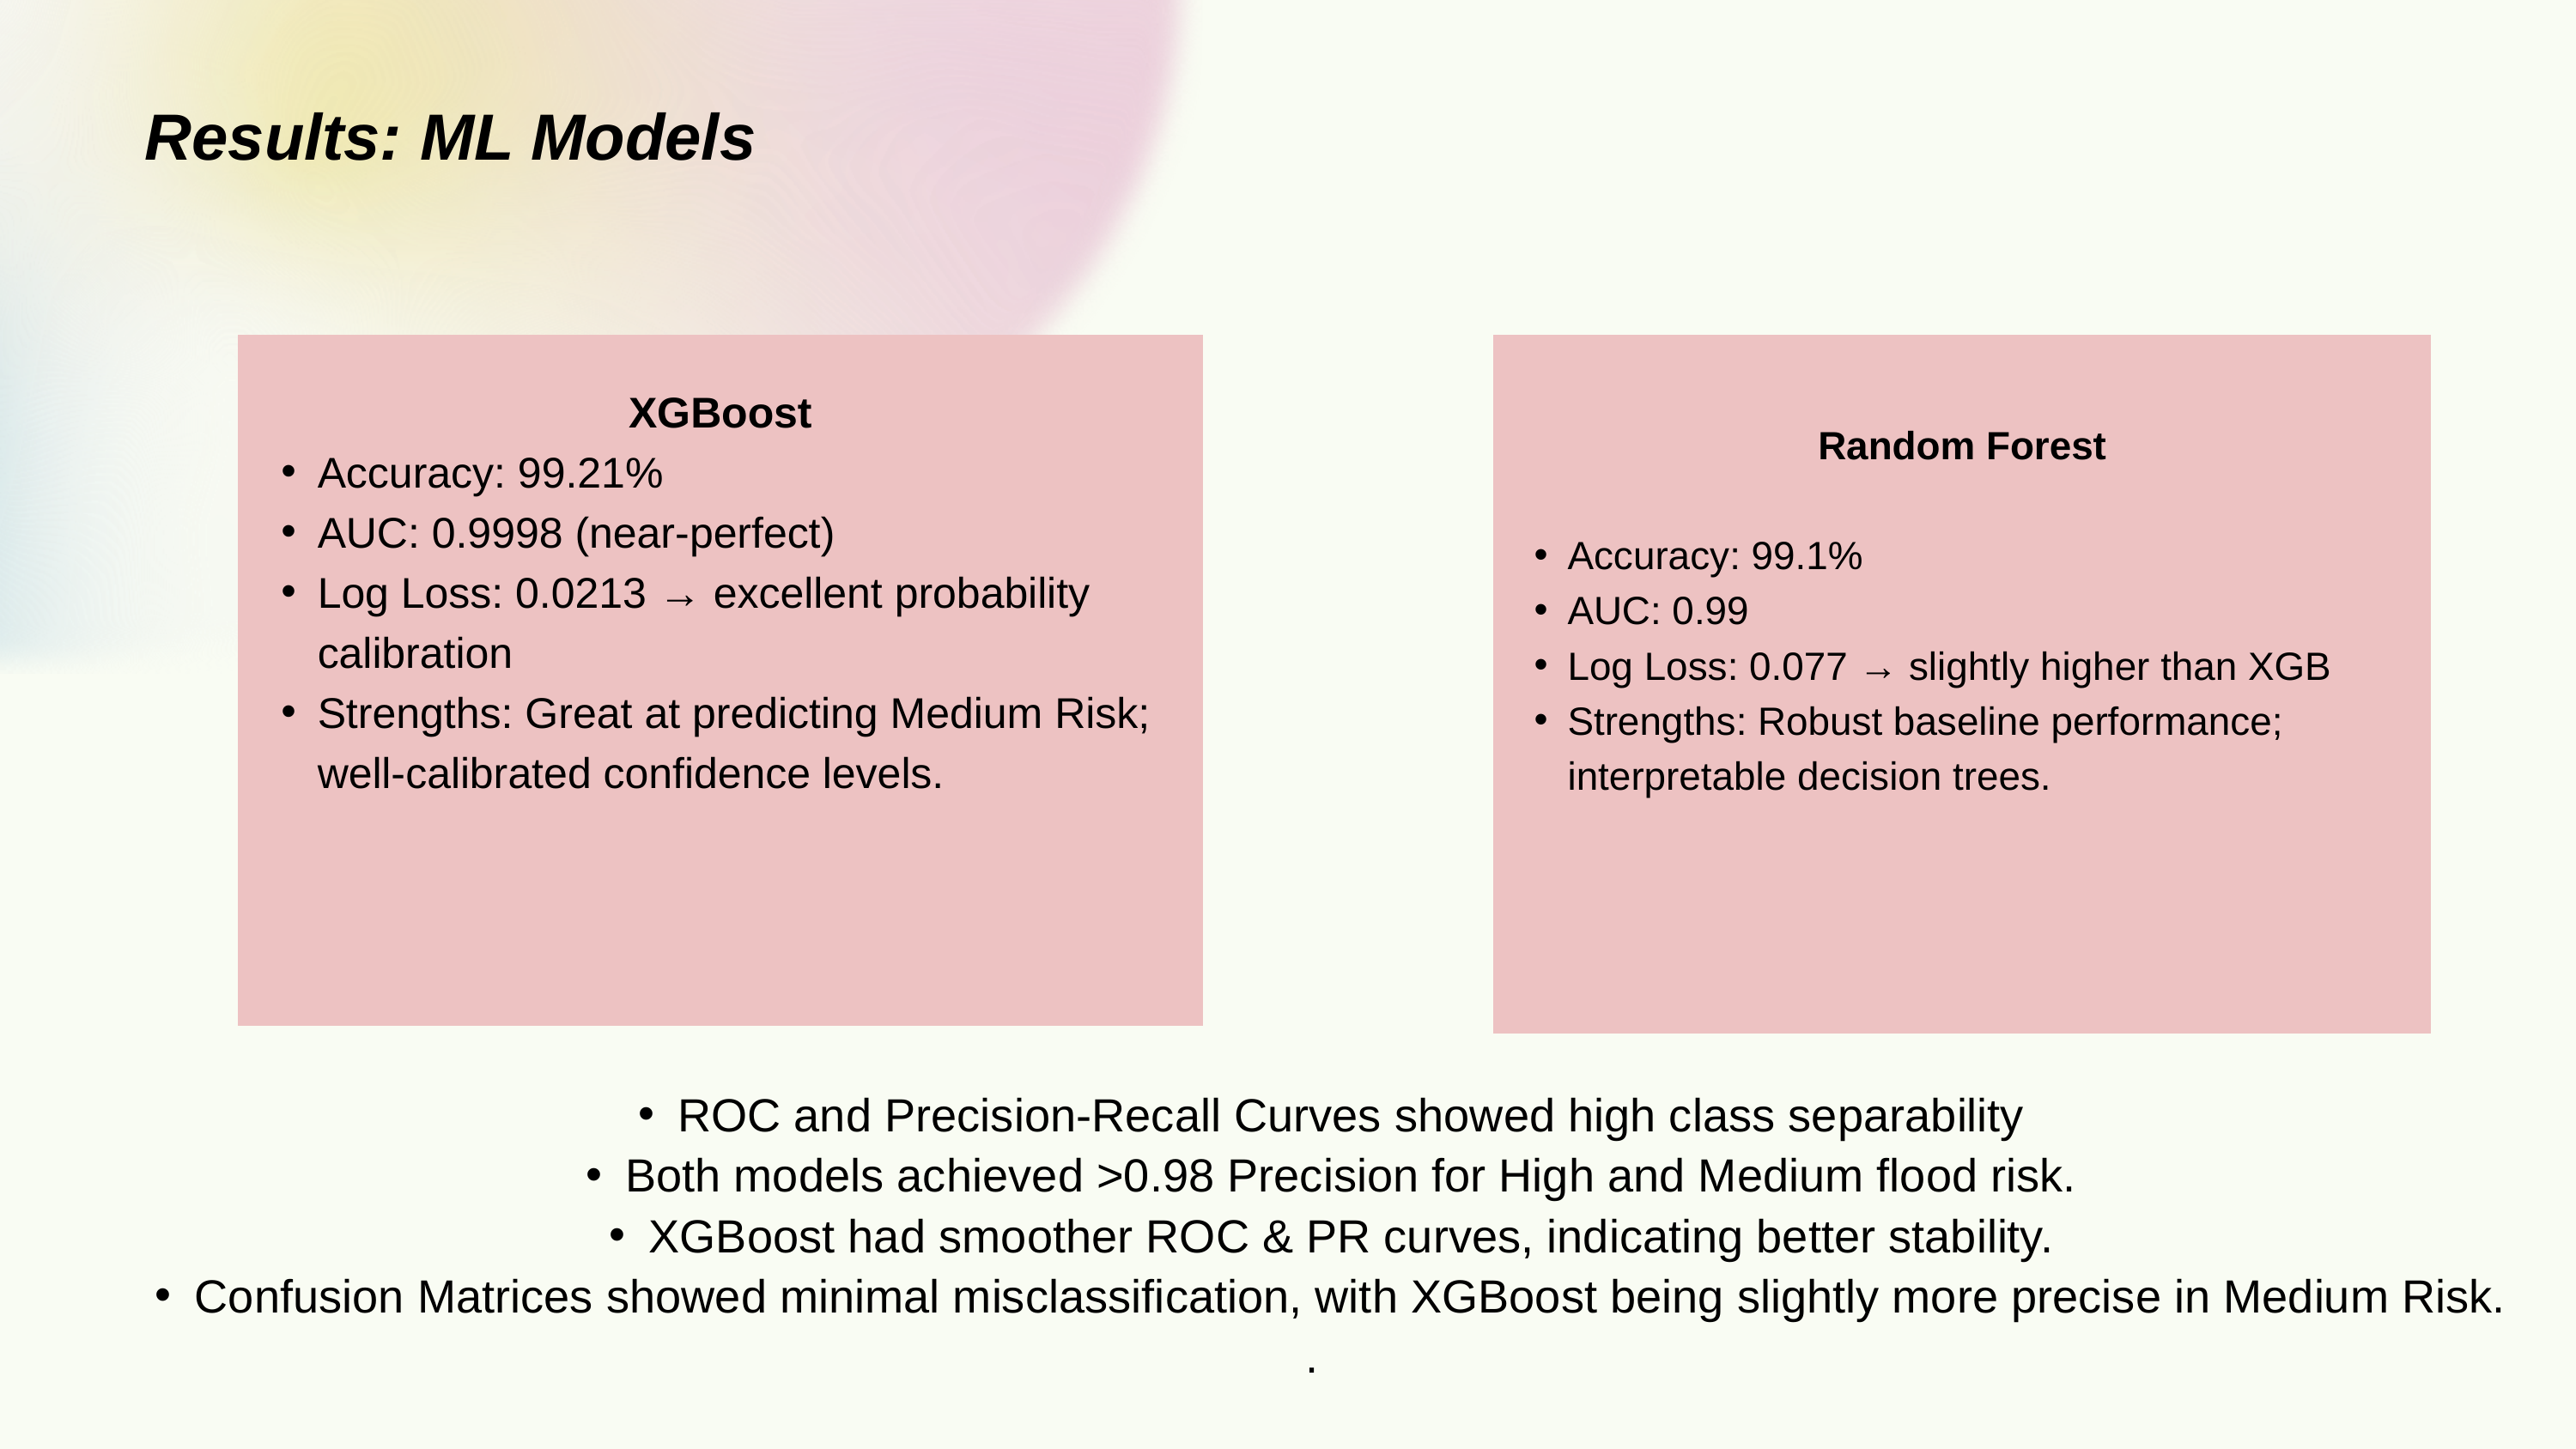

Results: ML Models

XGBoost
Accuracy: 99.21%
AUC: 0.9998 (near-perfect)
Log Loss: 0.0213 → excellent probability calibration
Strengths: Great at predicting Medium Risk; well-calibrated confidence levels.

Random Forest

Accuracy: 99.1%
AUC: 0.99
Log Loss: 0.077 → slightly higher than XGB
Strengths: Robust baseline performance; interpretable decision trees.

ROC and Precision-Recall Curves showed high class separability
Both models achieved >0.98 Precision for High and Medium flood risk.
XGBoost had smoother ROC & PR curves, indicating better stability.
Confusion Matrices showed minimal misclassification, with XGBoost being slightly more precise in Medium Risk.
.